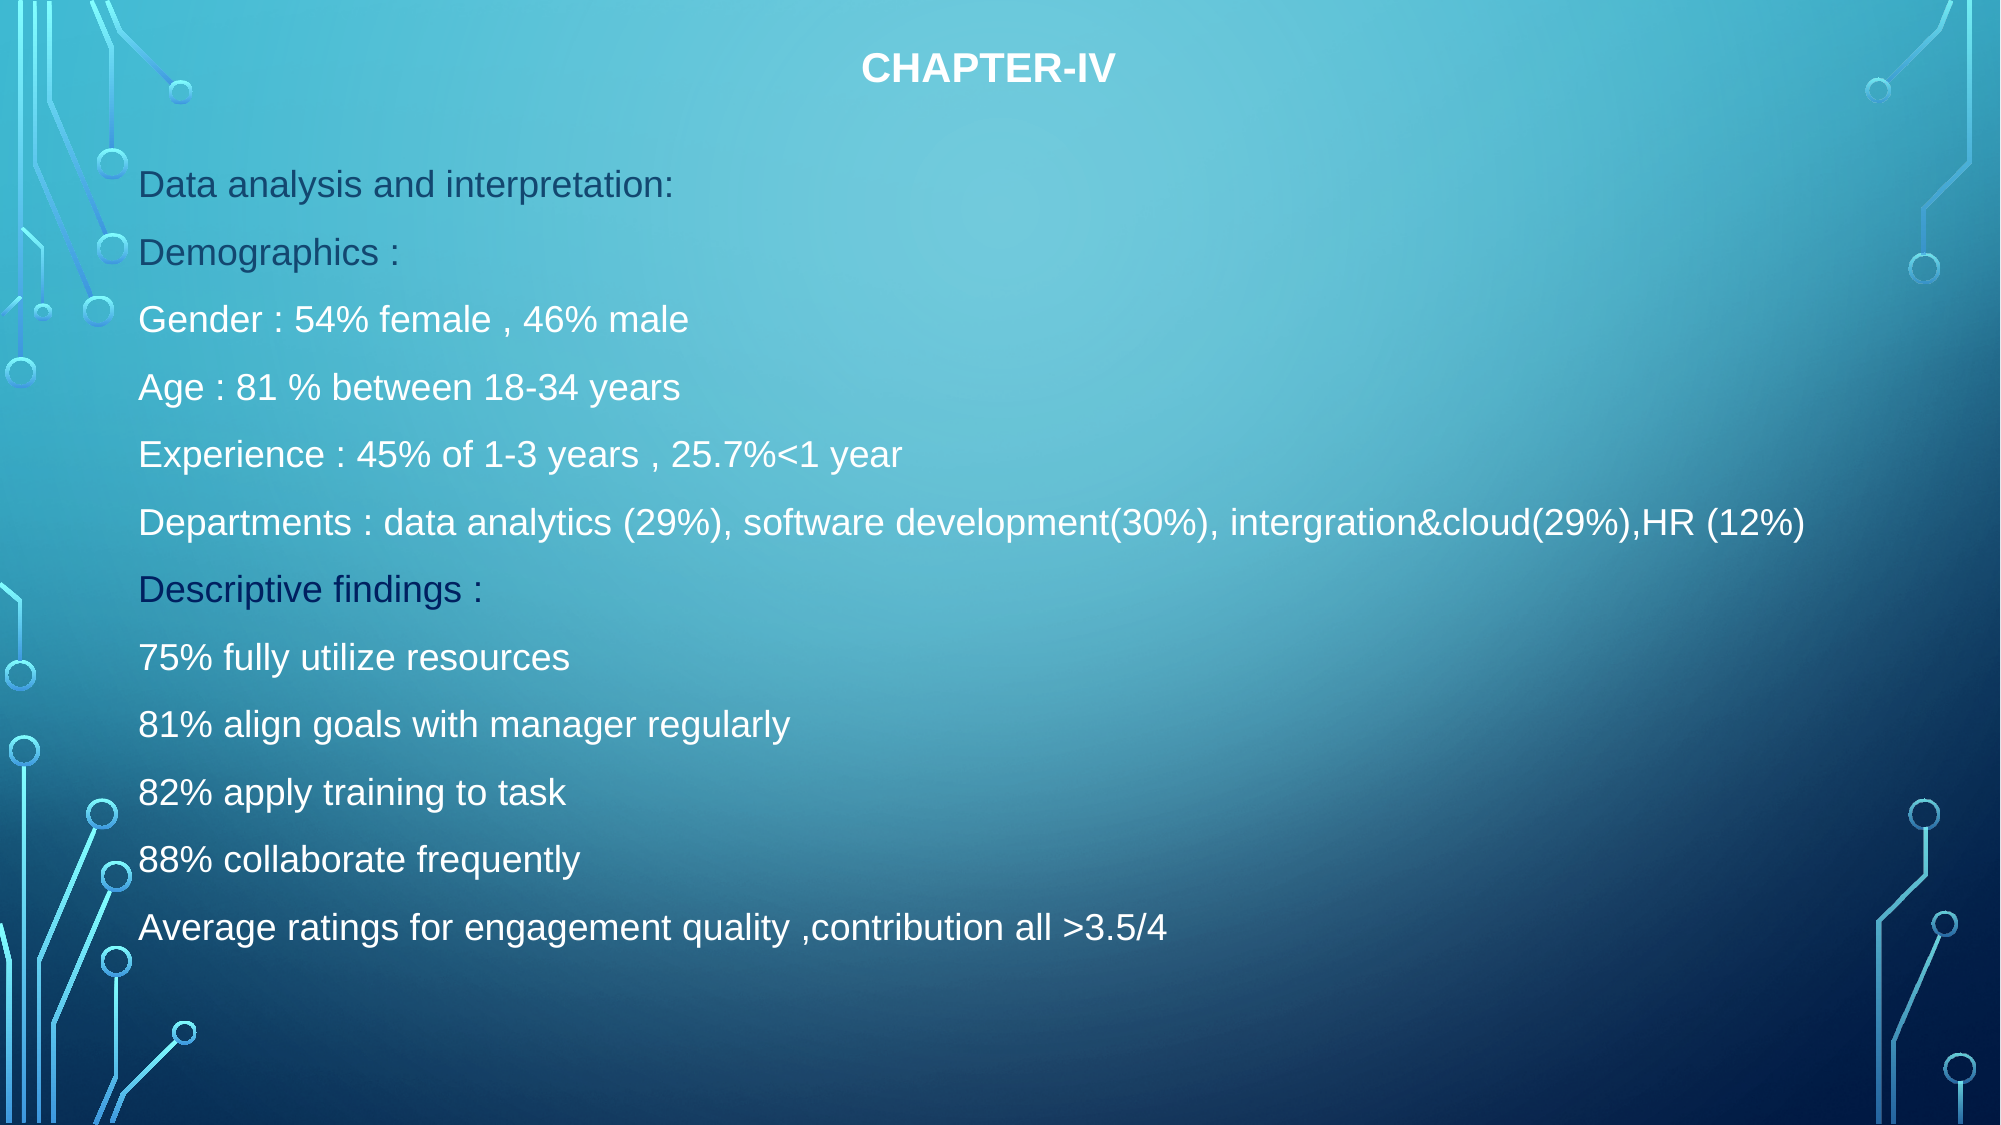

CHAPTER-IV
Data analysis and interpretation:
Demographics :
Gender : 54% female , 46% male
Age : 81 % between 18-34 years
Experience : 45% of 1-3 years , 25.7%<1 year
Departments : data analytics (29%), software development(30%), intergration&cloud(29%),HR (12%)
Descriptive findings :
75% fully utilize resources
81% align goals with manager regularly
82% apply training to task
88% collaborate frequently
Average ratings for engagement quality ,contribution all >3.5/4